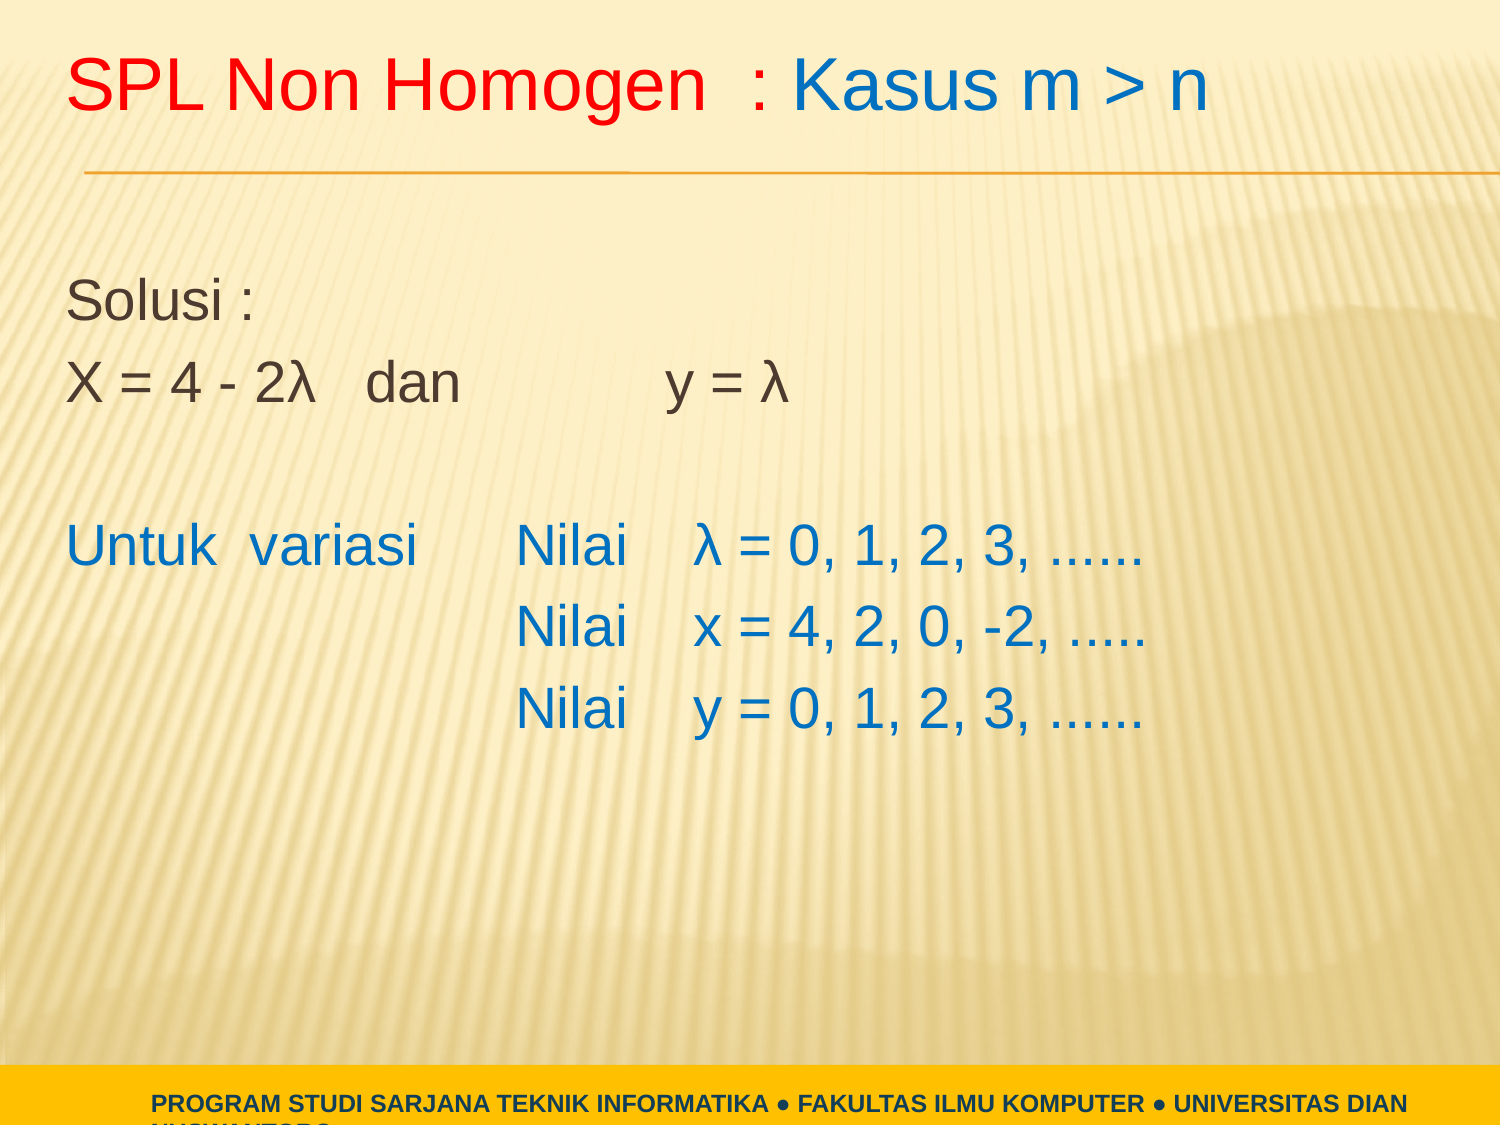

SPL Non Homogen  : Kasus m > n
Solusi :
X = 4 - 2λ	dan		y = λ

Untuk  variasi 	Nilai    λ = 0, 1, 2, 3, ......
			Nilai    x = 4, 2, 0, -2, .....
			Nilai    y = 0, 1, 2, 3, ......

PROGRAM STUDI SARJANA TEKNIK INFORMATIKA ● FAKULTAS ILMU KOMPUTER ● UNIVERSITAS DIAN NUSWANTORO